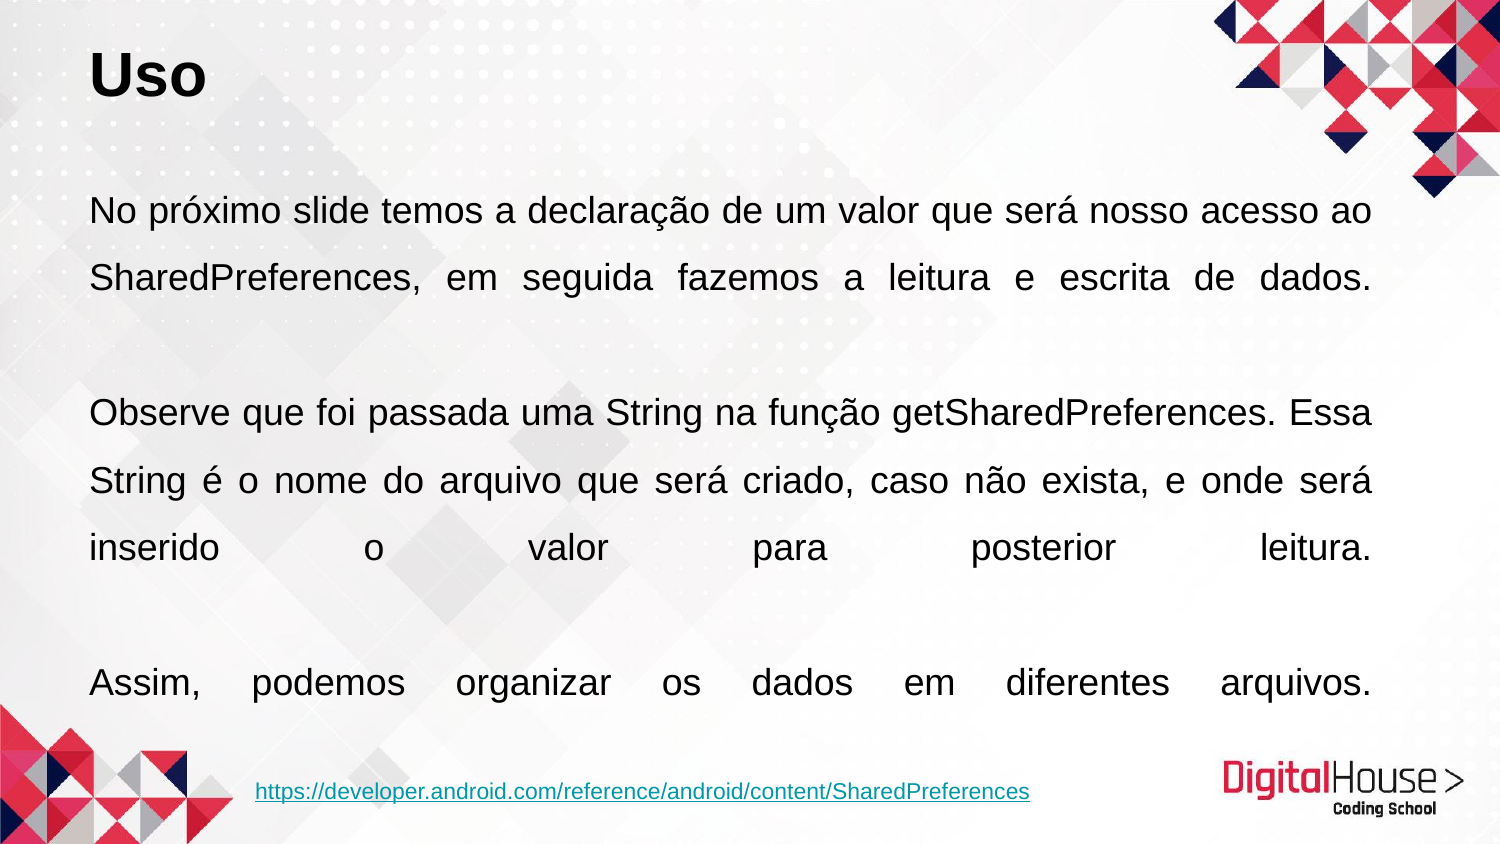

# Uso
No próximo slide temos a declaração de um valor que será nosso acesso ao SharedPreferences, em seguida fazemos a leitura e escrita de dados.
Observe que foi passada uma String na função getSharedPreferences. Essa String é o nome do arquivo que será criado, caso não exista, e onde será inserido o valor para posterior leitura.
Assim, podemos organizar os dados em diferentes arquivos.
https://developer.android.com/reference/android/content/SharedPreferences